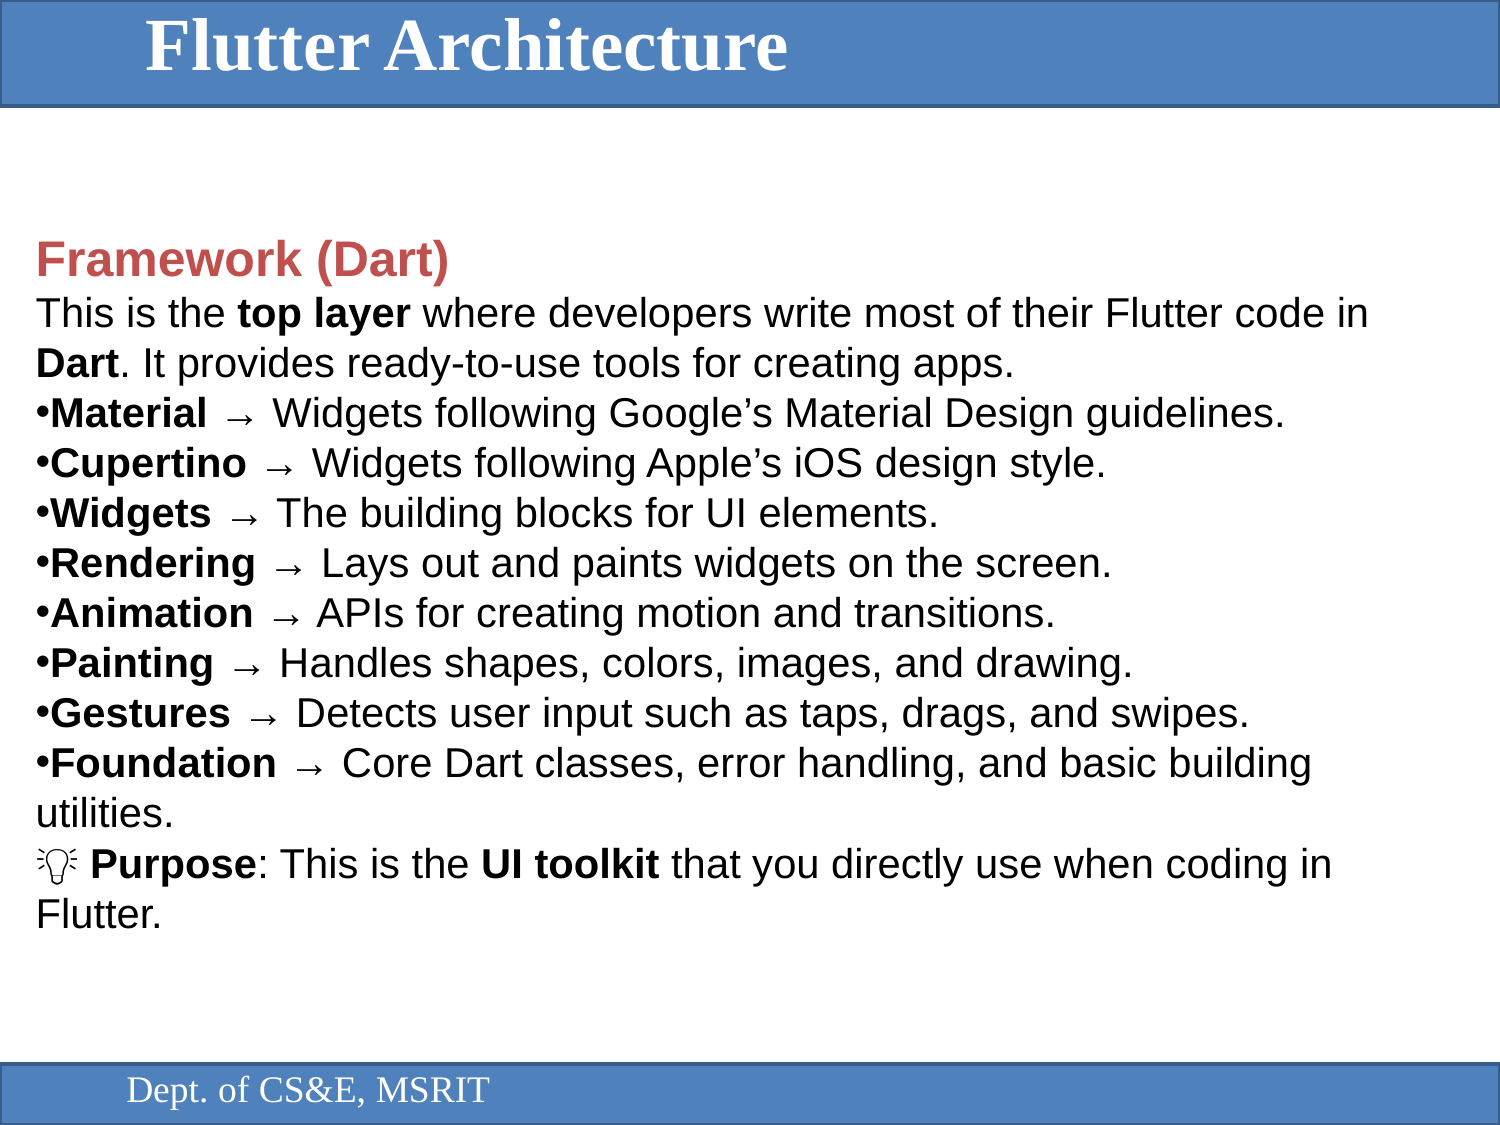

Flutter Architecture
Framework (Dart)
This is the top layer where developers write most of their Flutter code in Dart. It provides ready‑to‑use tools for creating apps.
Material → Widgets following Google’s Material Design guidelines.
Cupertino → Widgets following Apple’s iOS design style.
Widgets → The building blocks for UI elements.
Rendering → Lays out and paints widgets on the screen.
Animation → APIs for creating motion and transitions.
Painting → Handles shapes, colors, images, and drawing.
Gestures → Detects user input such as taps, drags, and swipes.
Foundation → Core Dart classes, error handling, and basic building utilities.
💡 Purpose: This is the UI toolkit that you directly use when coding in Flutter.

Dept. of CS&E, MSRIT